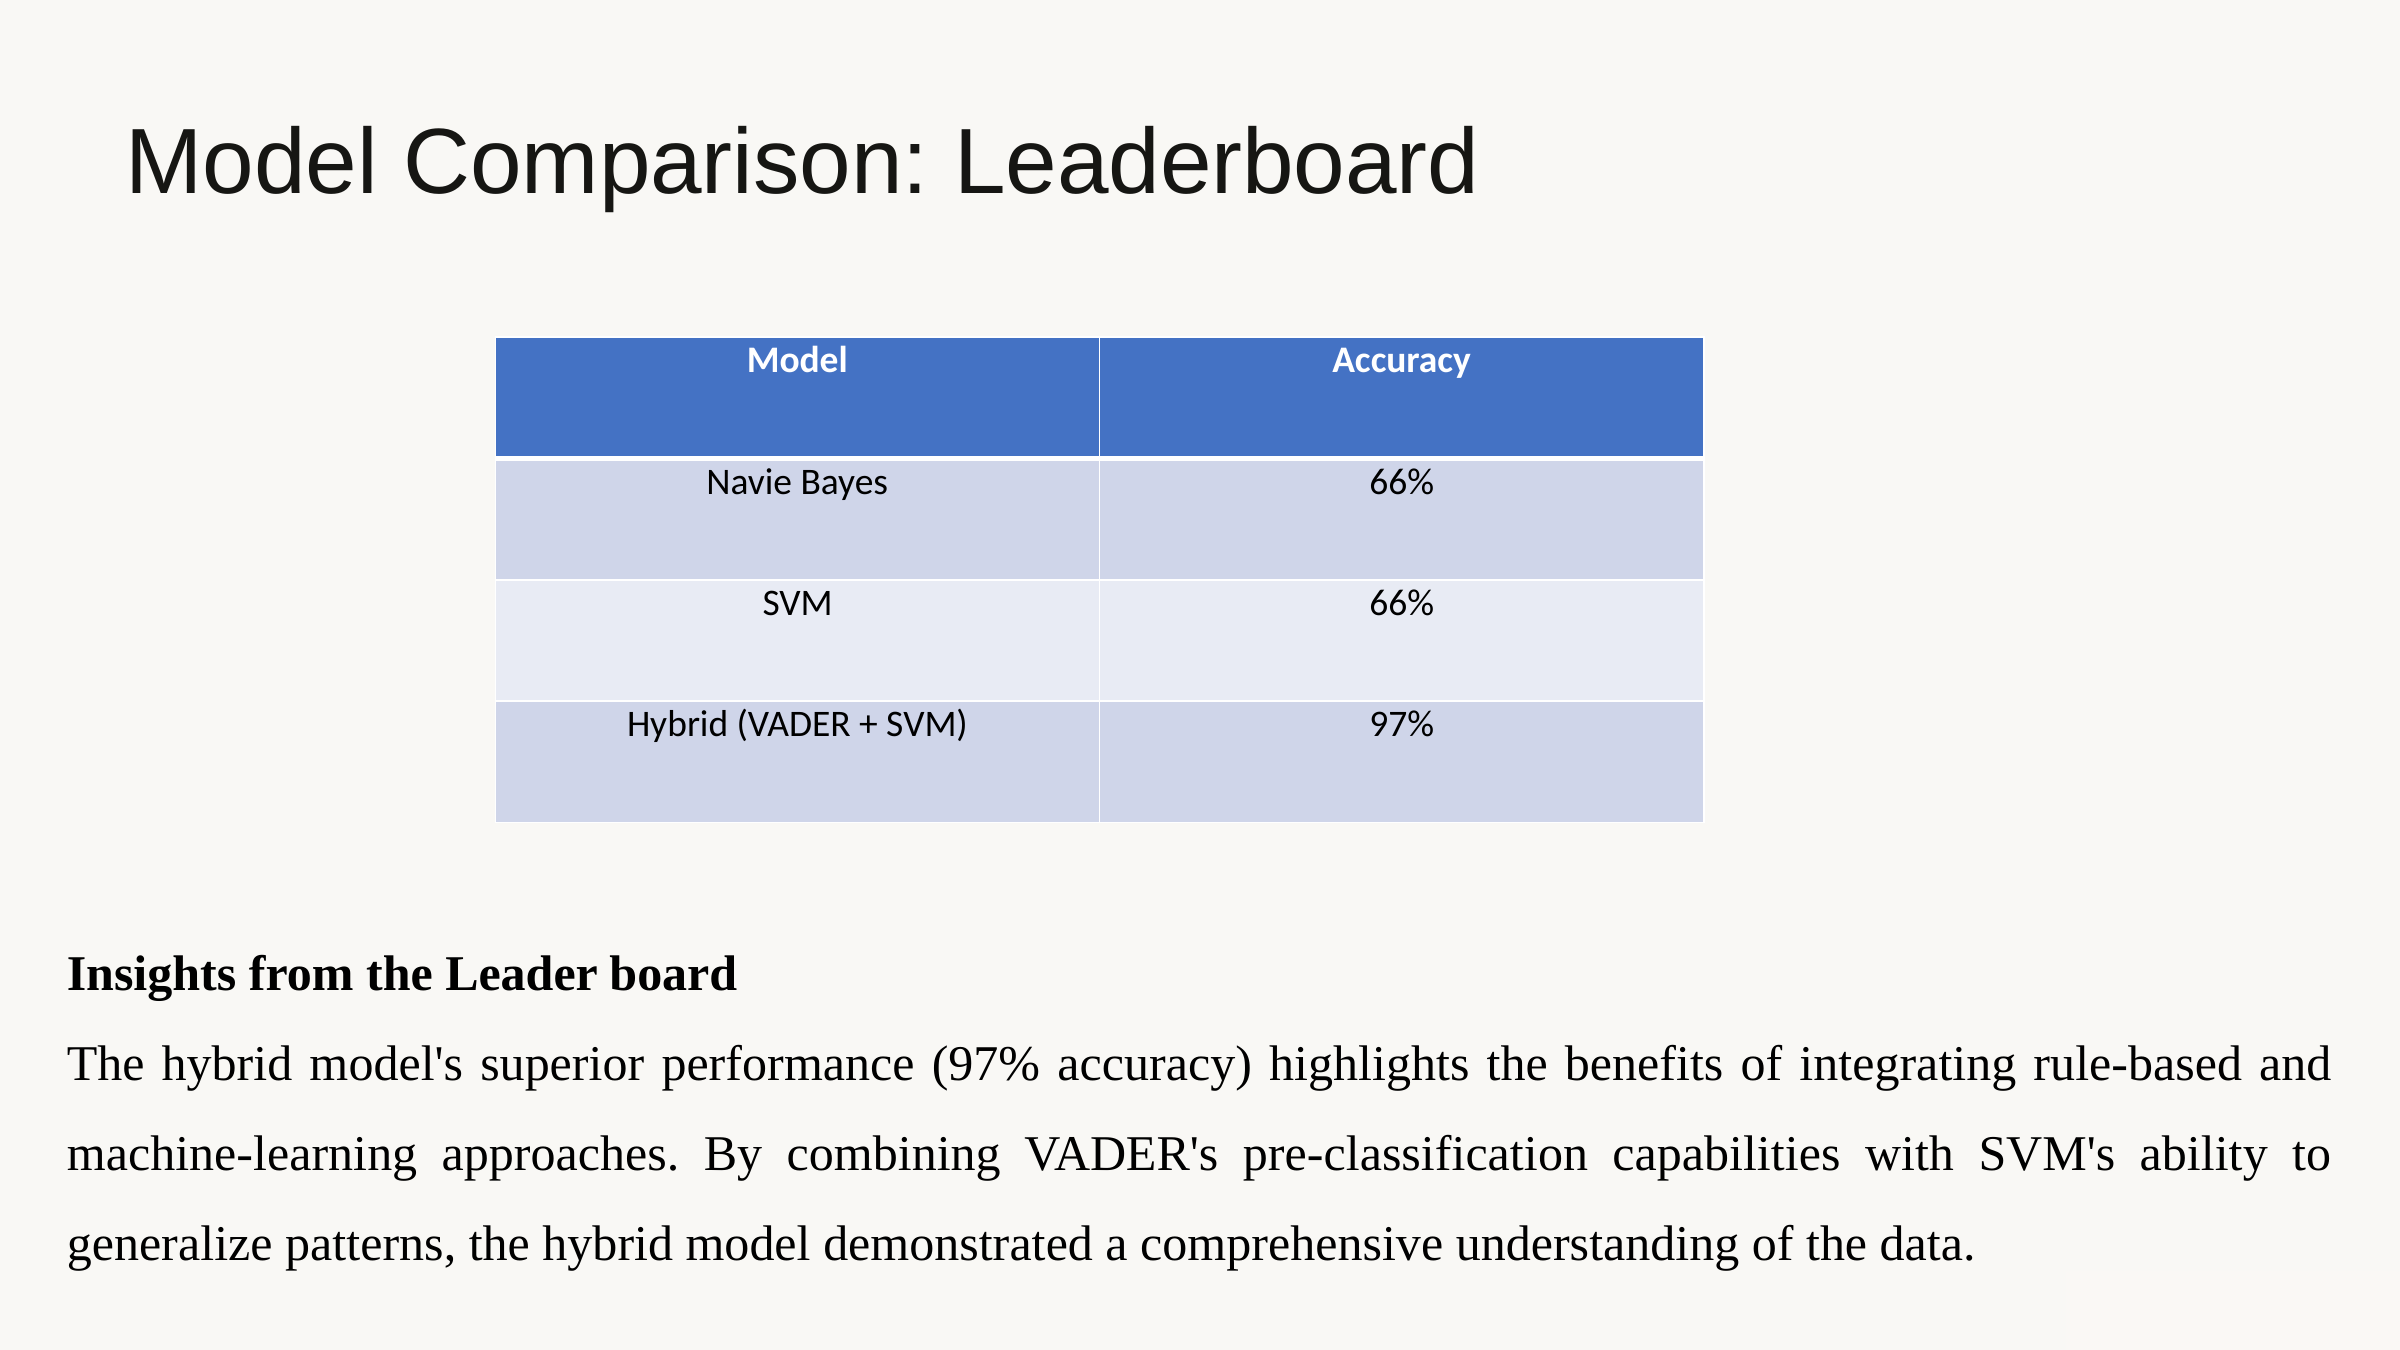

Model Comparison: Leaderboard
| Model | Accuracy |
| --- | --- |
| Navie Bayes | 66% |
| SVM | 66% |
| Hybrid (VADER + SVM) | 97% |
Insights from the Leader board
The hybrid model's superior performance (97% accuracy) highlights the benefits of integrating rule-based and machine-learning approaches. By combining VADER's pre-classification capabilities with SVM's ability to generalize patterns, the hybrid model demonstrated a comprehensive understanding of the data.